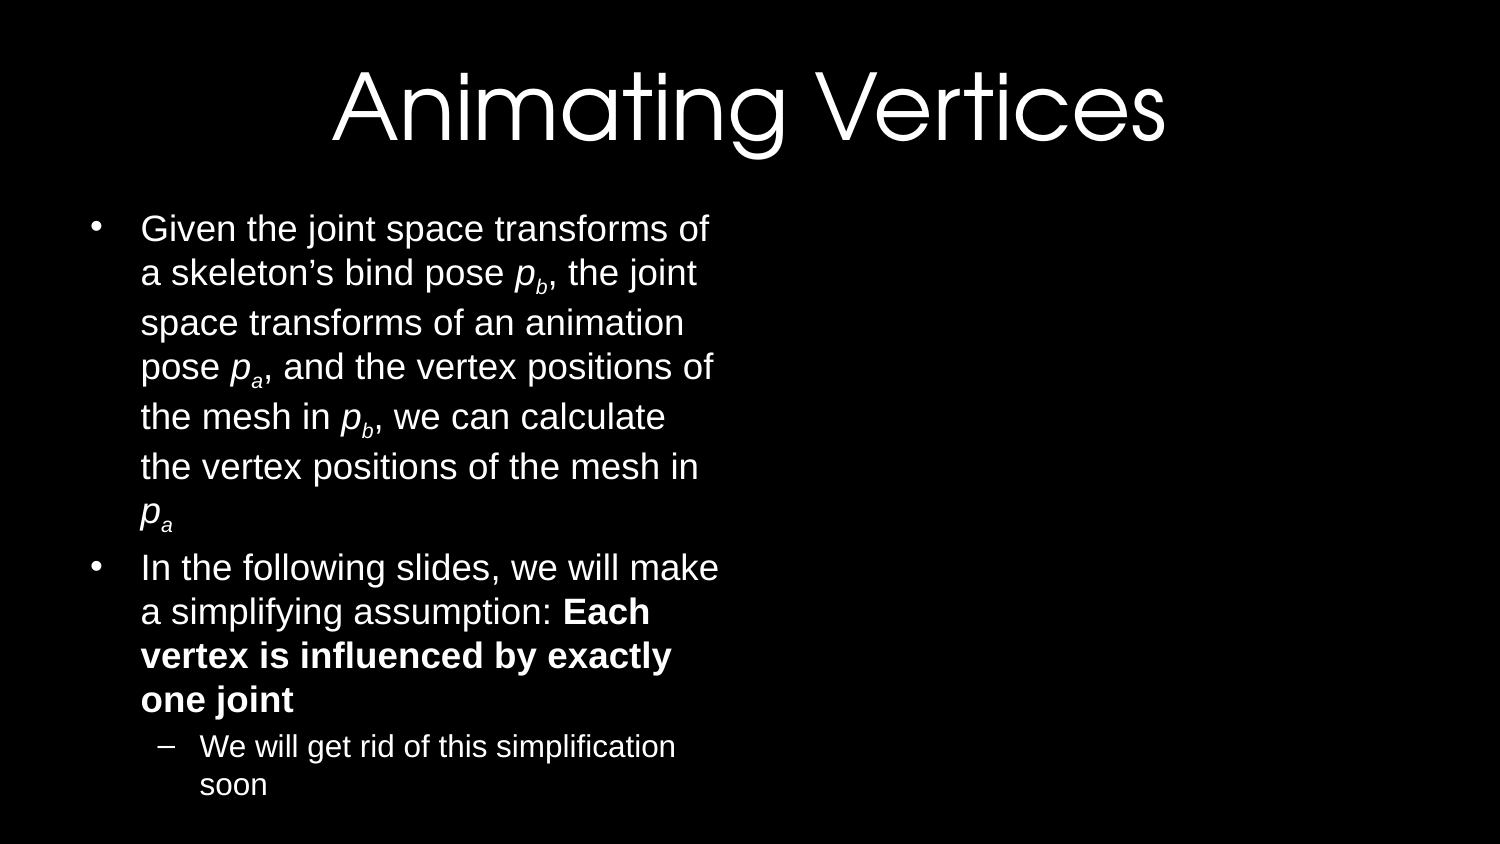

# Animating Vertices
Given the joint space transforms of a skeleton’s bind pose pb, the joint space transforms of an animation pose pa, and the vertex positions of the mesh in pb, we can calculate the vertex positions of the mesh in pa
In the following slides, we will make a simplifying assumption: Each vertex is influenced by exactly one joint
We will get rid of this simplification soon